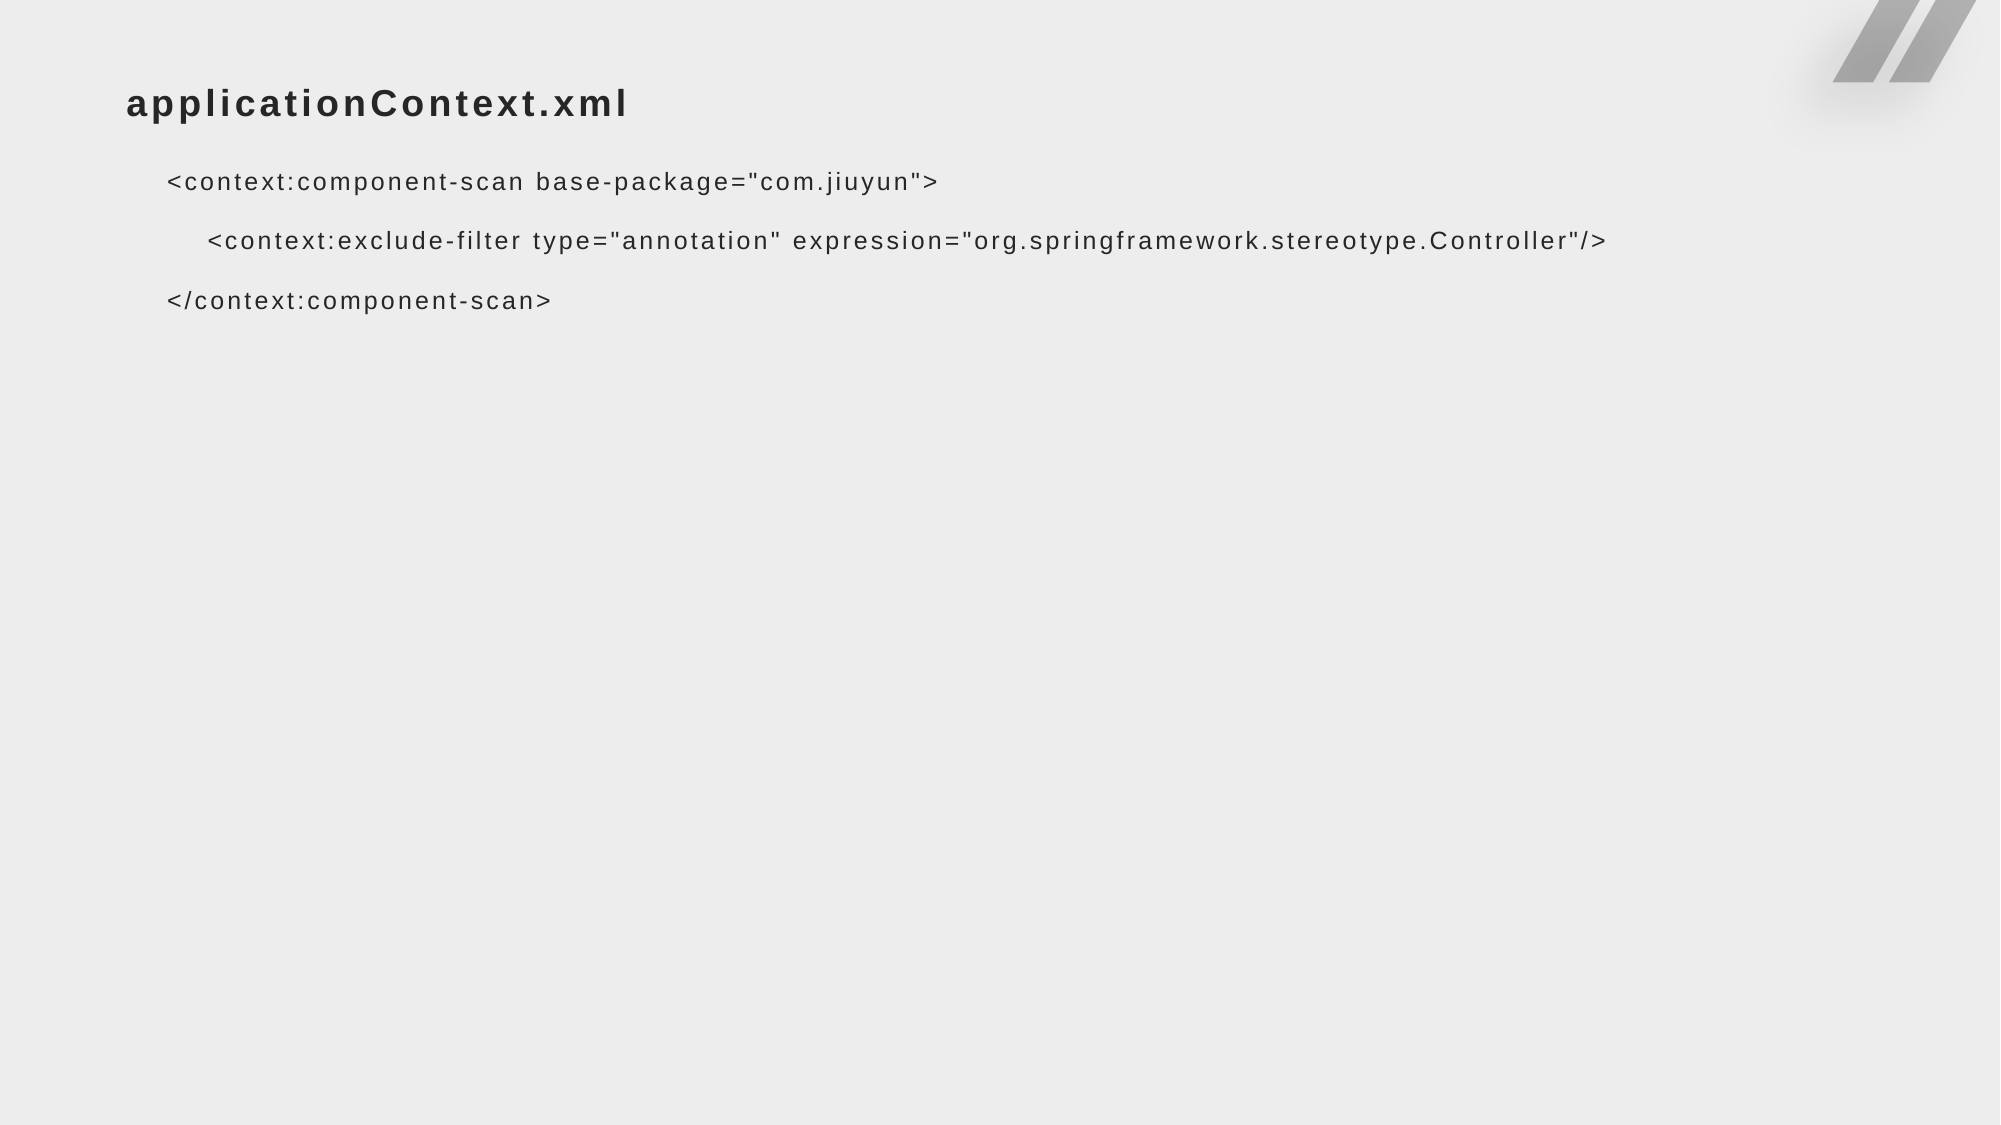

# applicationContext.xml
    <context:component-scan base-package="com.jiuyun">
        <context:exclude-filter type="annotation" expression="org.springframework.stereotype.Controller"/>
    </context:component-scan>